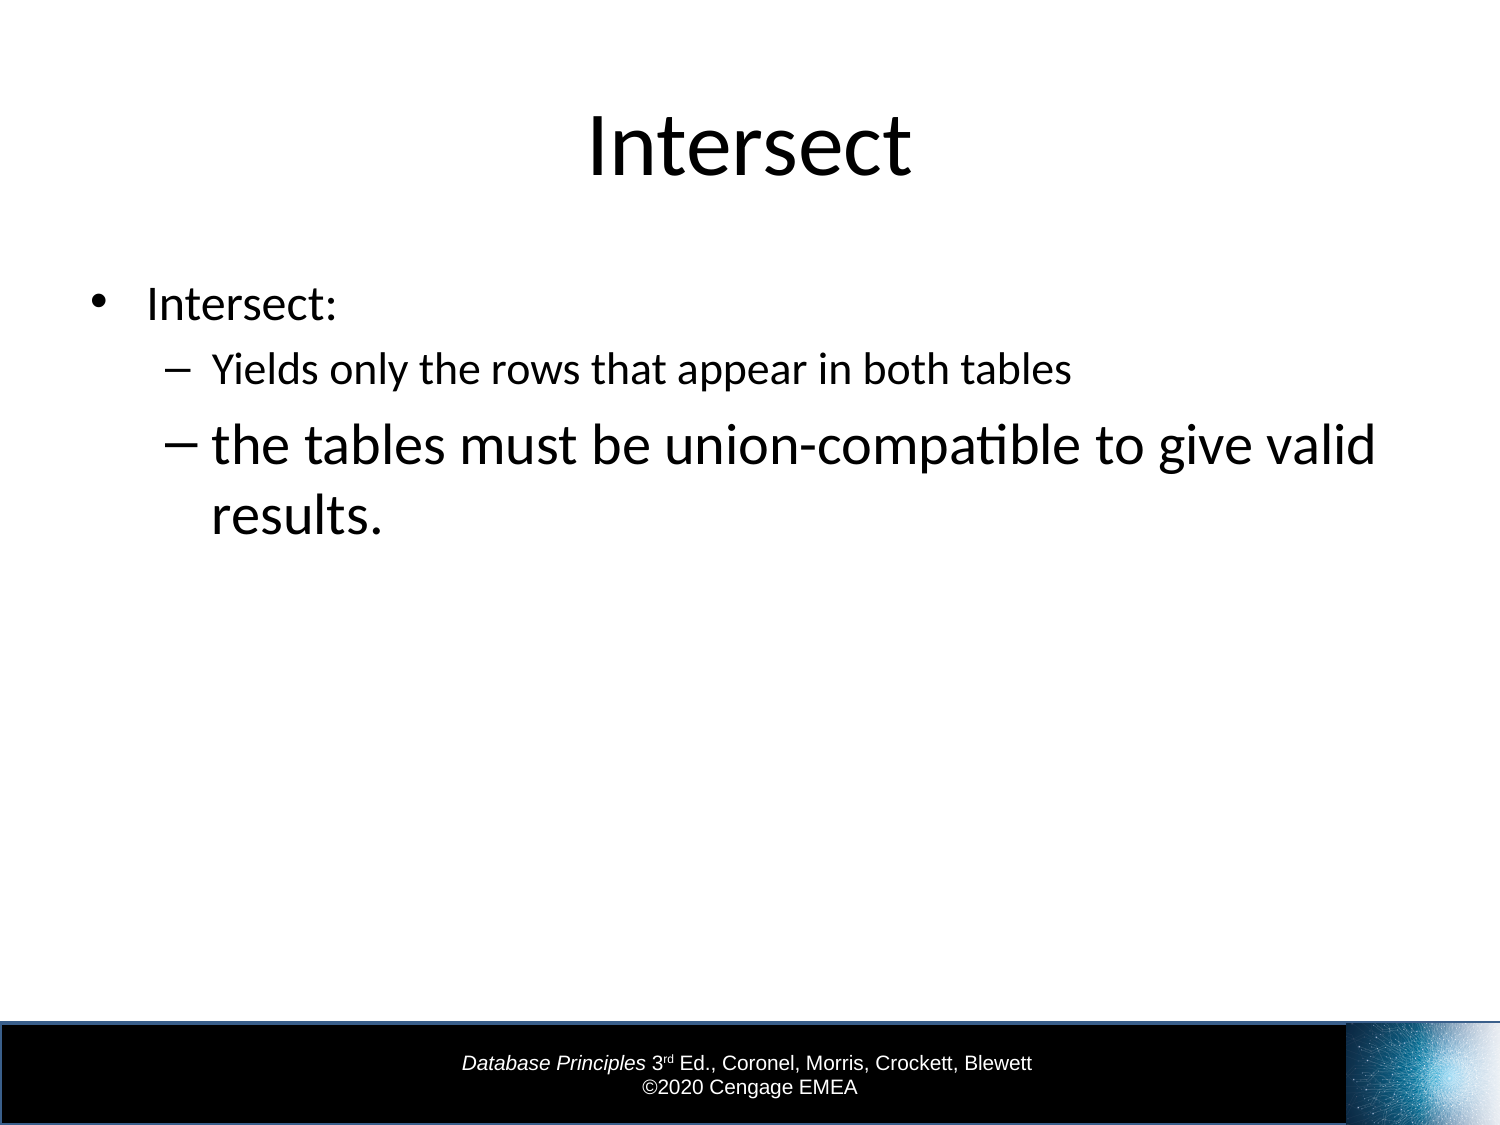

# Intersect
Intersect:
Yields only the rows that appear in both tables
the tables must be union-compatible to give valid results.